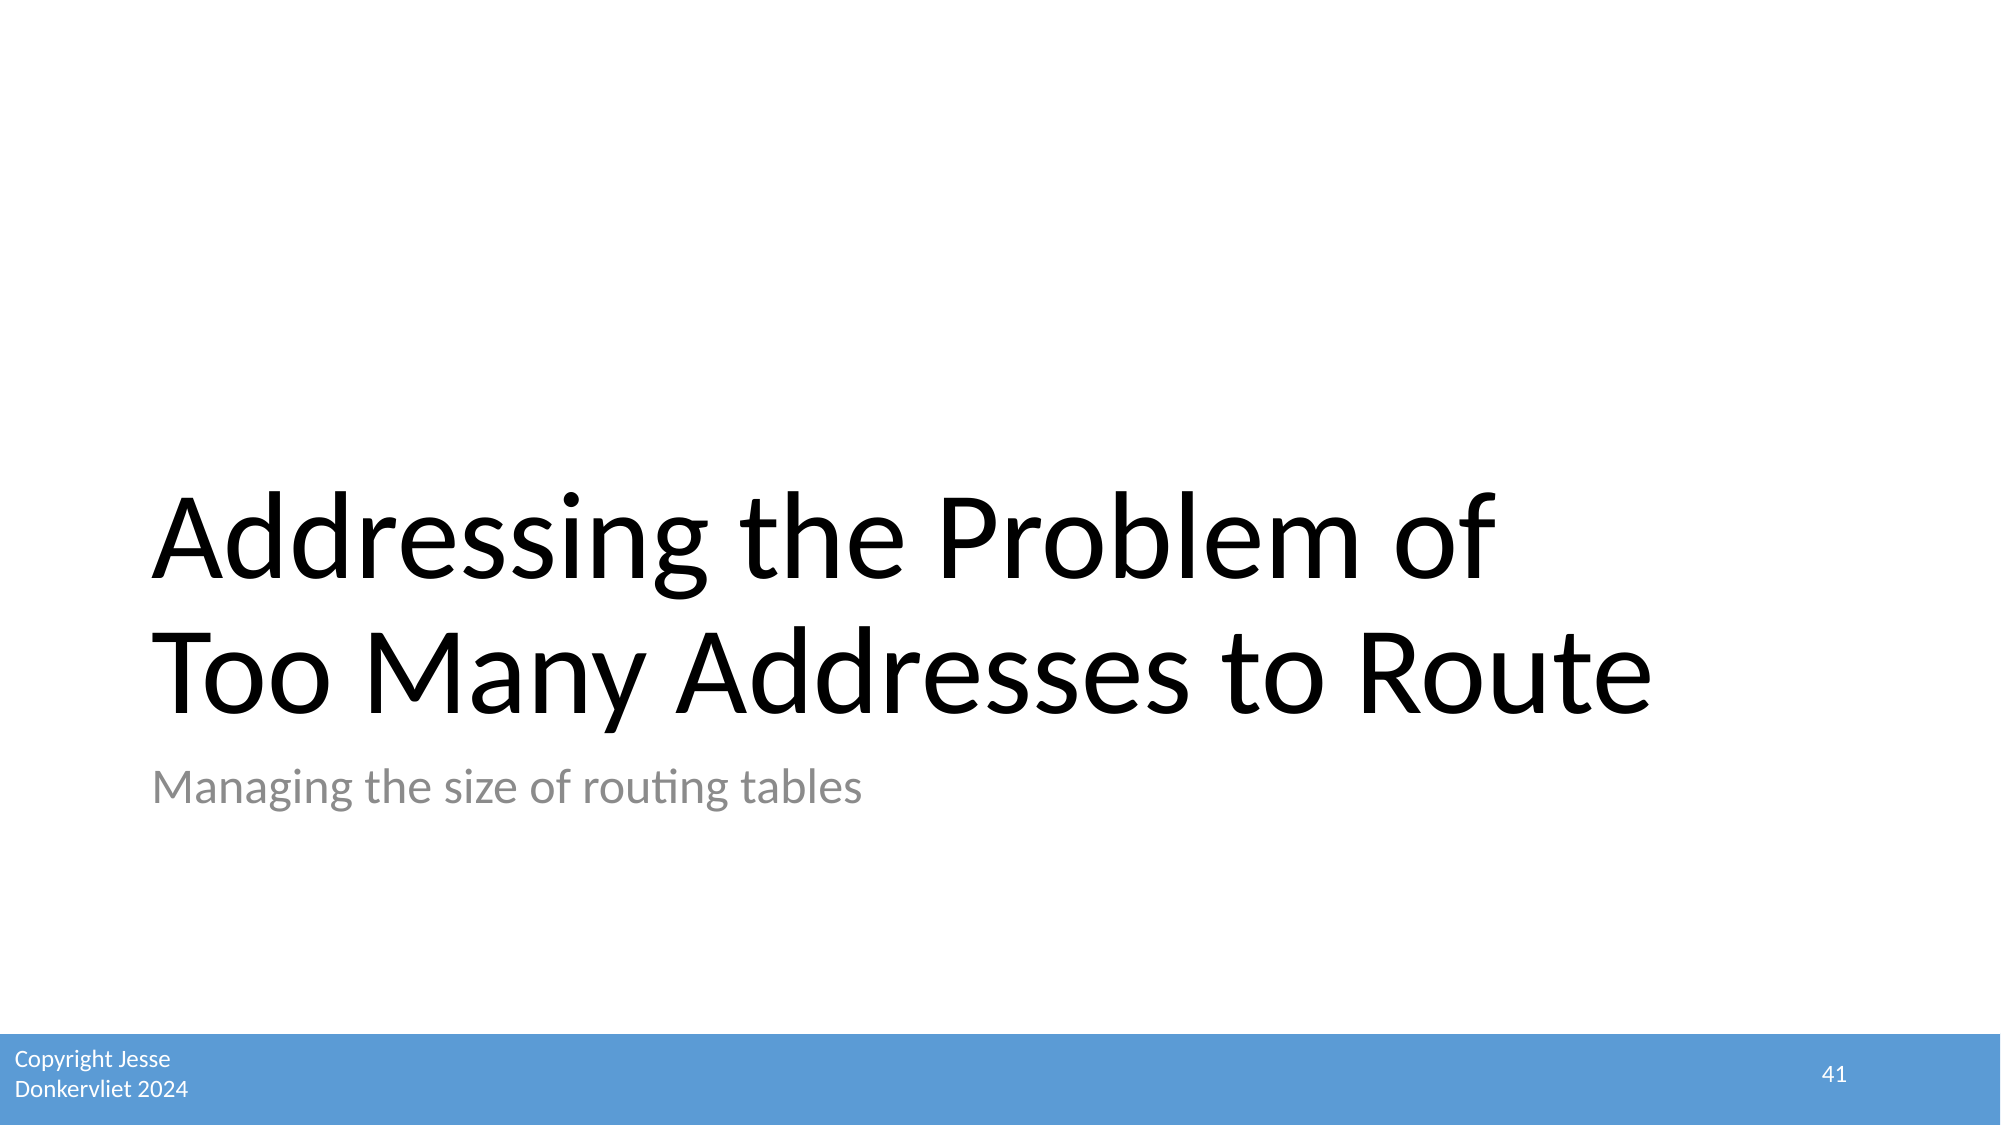

# Addressing the Problem of Too Many Addresses to Route
Managing the size of routing tables

41